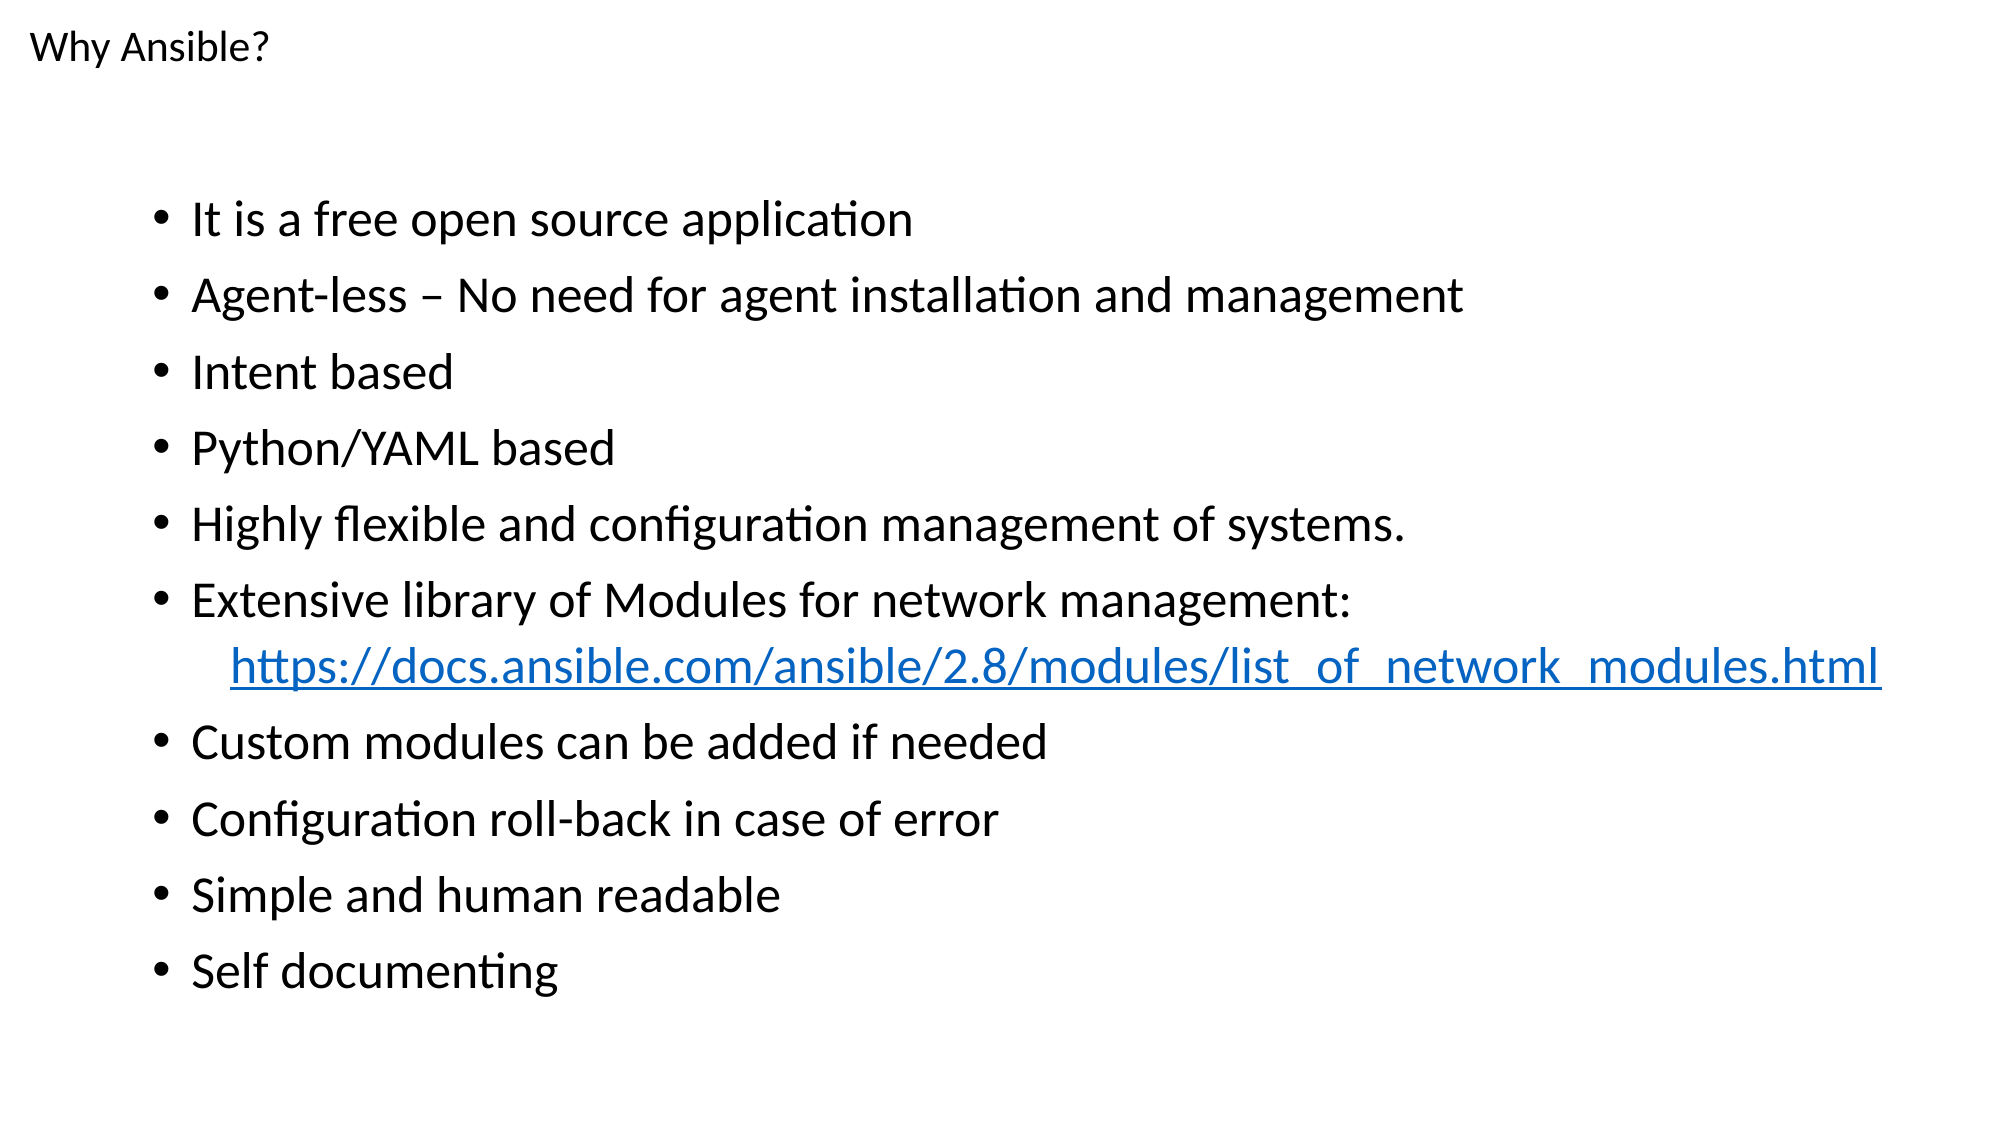

# Why Ansible?
It is a free open source application
Agent-less – No need for agent installation and management
Intent based
Python/YAML based
Highly flexible and configuration management of systems.
Extensive library of Modules for network management:
https://docs.ansible.com/ansible/2.8/modules/list_of_network_modules.html
Custom modules can be added if needed
Configuration roll-back in case of error
Simple and human readable
Self documenting